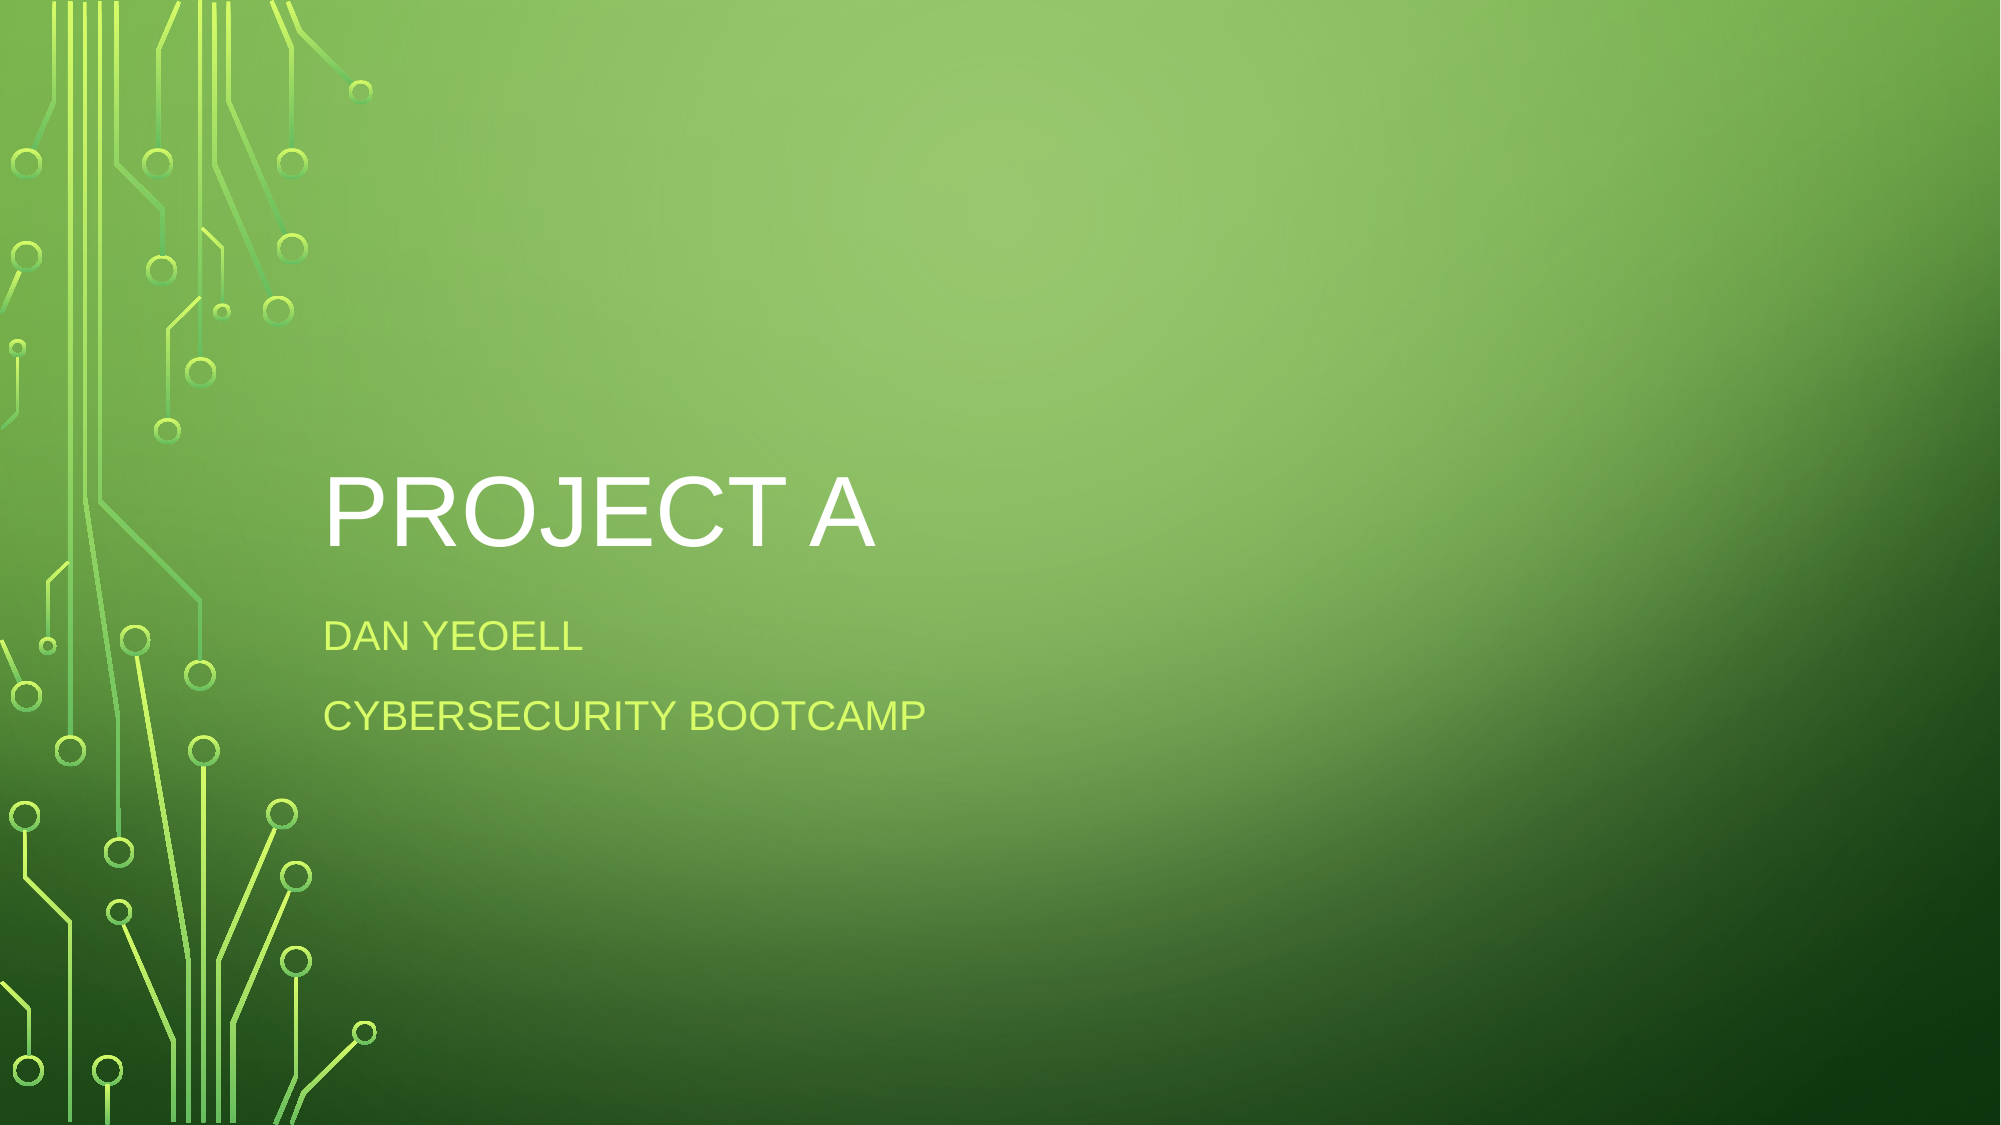

# Project A
Dan yeoell
Cybersecurity Bootcamp